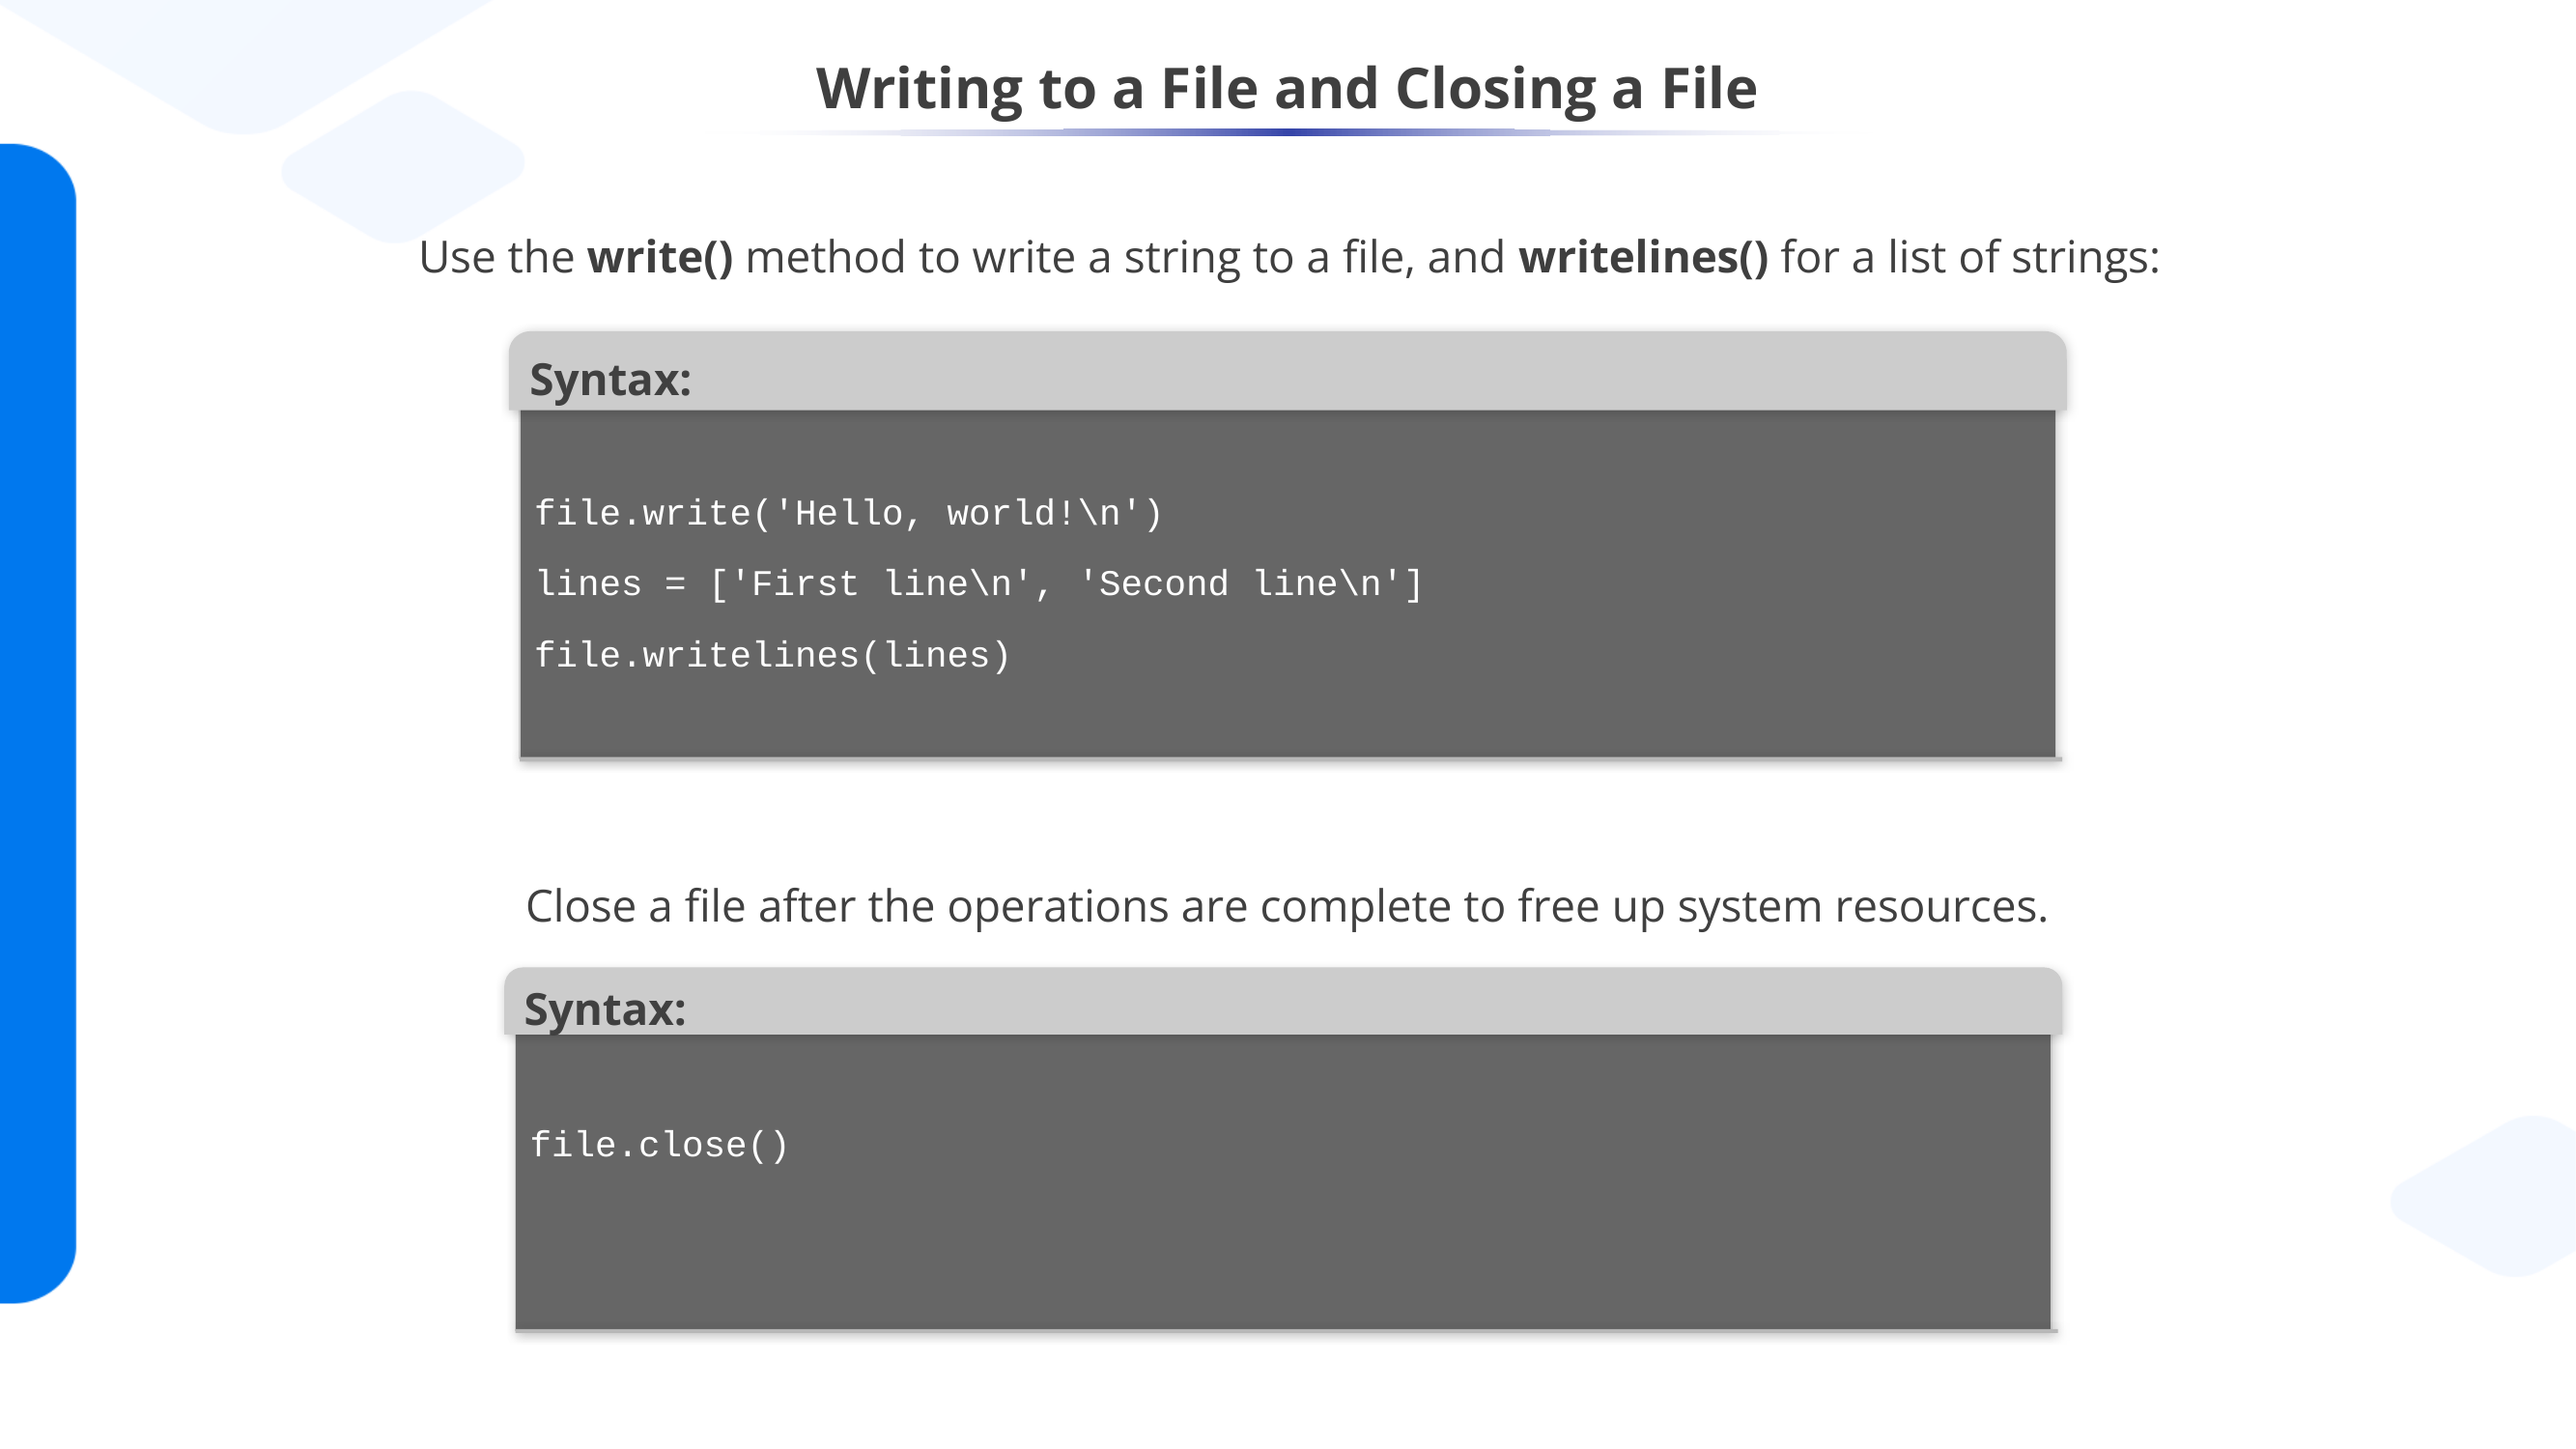

# Writing to a File and Closing a File

Use the write() method to write a string to a file, and writelines() for a list of strings:
Syntax:

file.write('Hello, world!\n')
lines = ['First line\n', 'Second line\n']
file.writelines(lines)
Close a file after the operations are complete to free up system resources.
Syntax:

file.close()